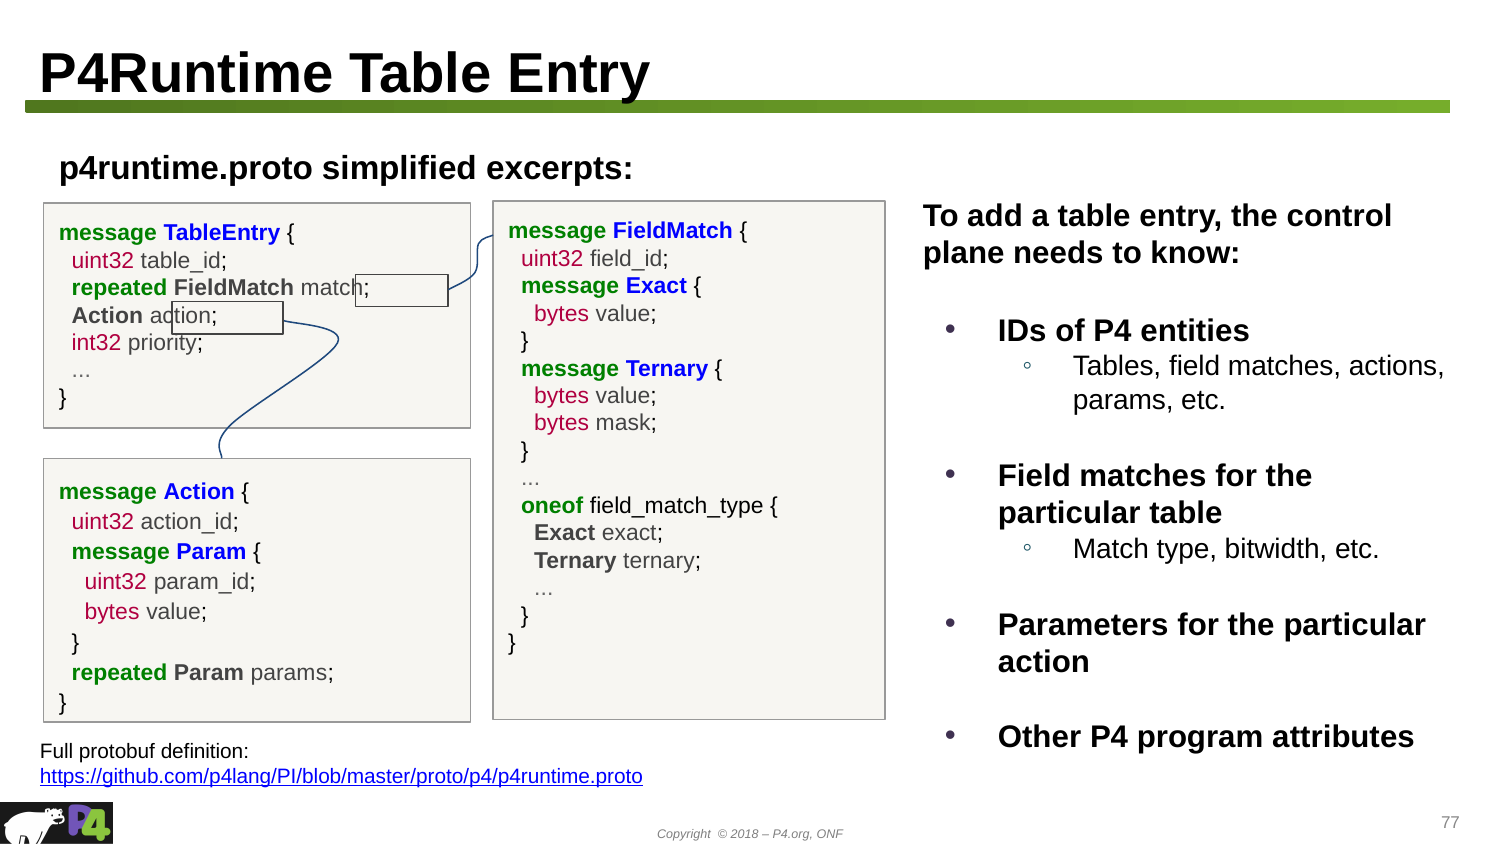

# P4Runtime Table Entry
p4runtime.proto simplified excerpts:
To add a table entry, the control plane needs to know:

IDs of P4 entities
Tables, field matches, actions, params, etc.

Field matches for the particular table
Match type, bitwidth, etc.

Parameters for the particular action
Other P4 program attributes
message FieldMatch {
  uint32 field_id;
  message Exact {
    bytes value;
  }
  message Ternary {
    bytes value;
    bytes mask;
  }
  ...
  oneof field_match_type {
    Exact exact;
    Ternary ternary;
    ...
  }
}

message TableEntry {
  uint32 table_id;
  repeated FieldMatch match;
  Action action;
  int32 priority;
  ...
}

message Action {
  uint32 action_id;
  message Param {
    uint32 param_id;
    bytes value;
  }
  repeated Param params;
}

Full protobuf definition:
https://github.com/p4lang/PI/blob/master/proto/p4/p4runtime.proto
77